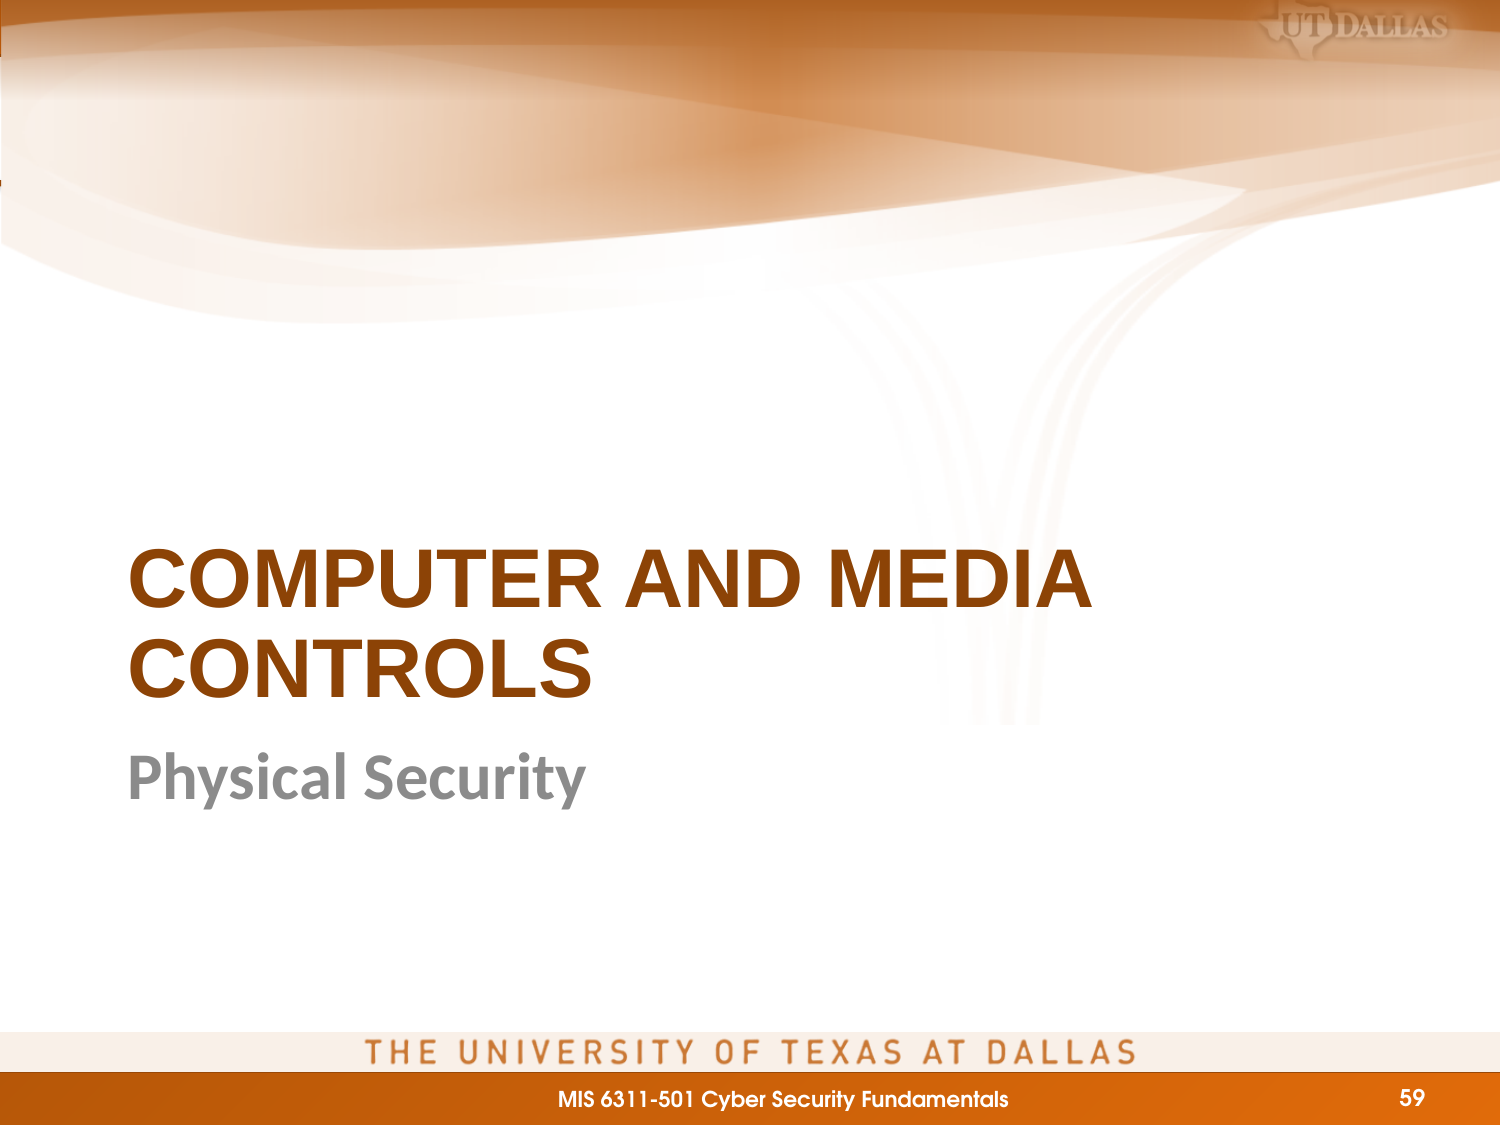

# Computer and Media Controls
Physical Security
59